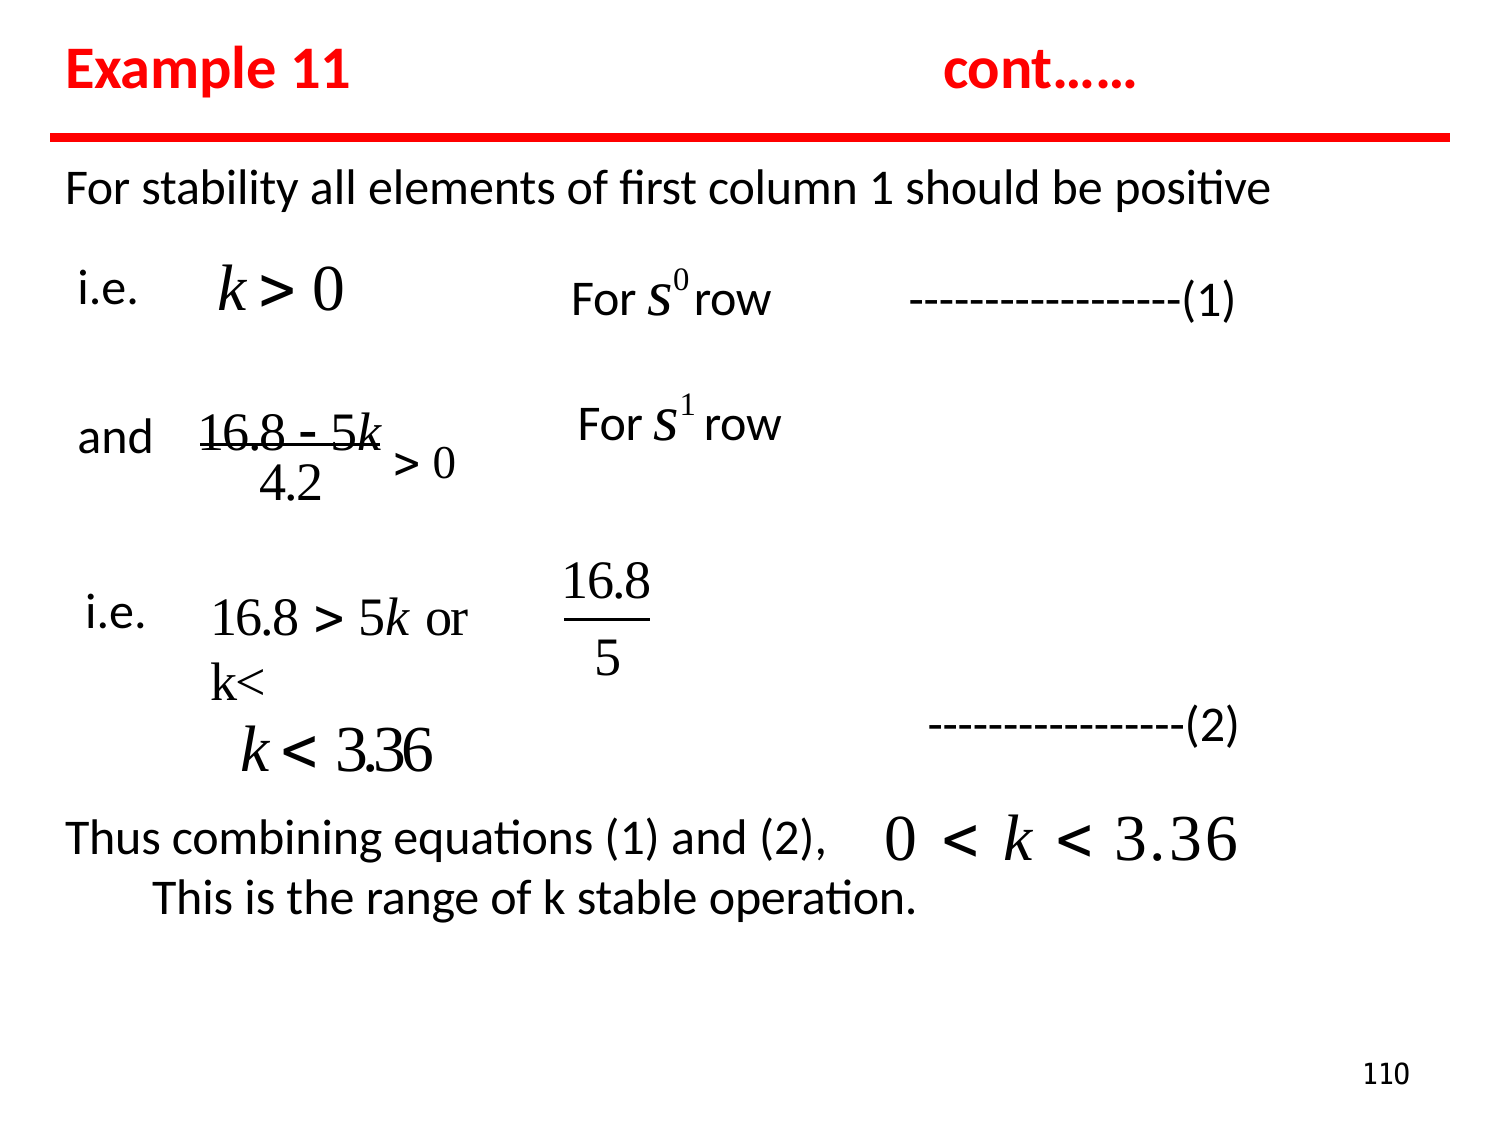

Example 11                                           cont……
For stability all elements of first column 1 should be positive

For s0 row  For s1 row
k > 0
16.8 − 5k > 0
i.e.
------------------(1)
and
4.2

16.8 > 5k	or	k<

16.8
i.e.
5

-----------------(2)
0 < k < 3.36
k < 3.36
Thus combining equations (1) and (2),
This is the range of k stable operation.
110